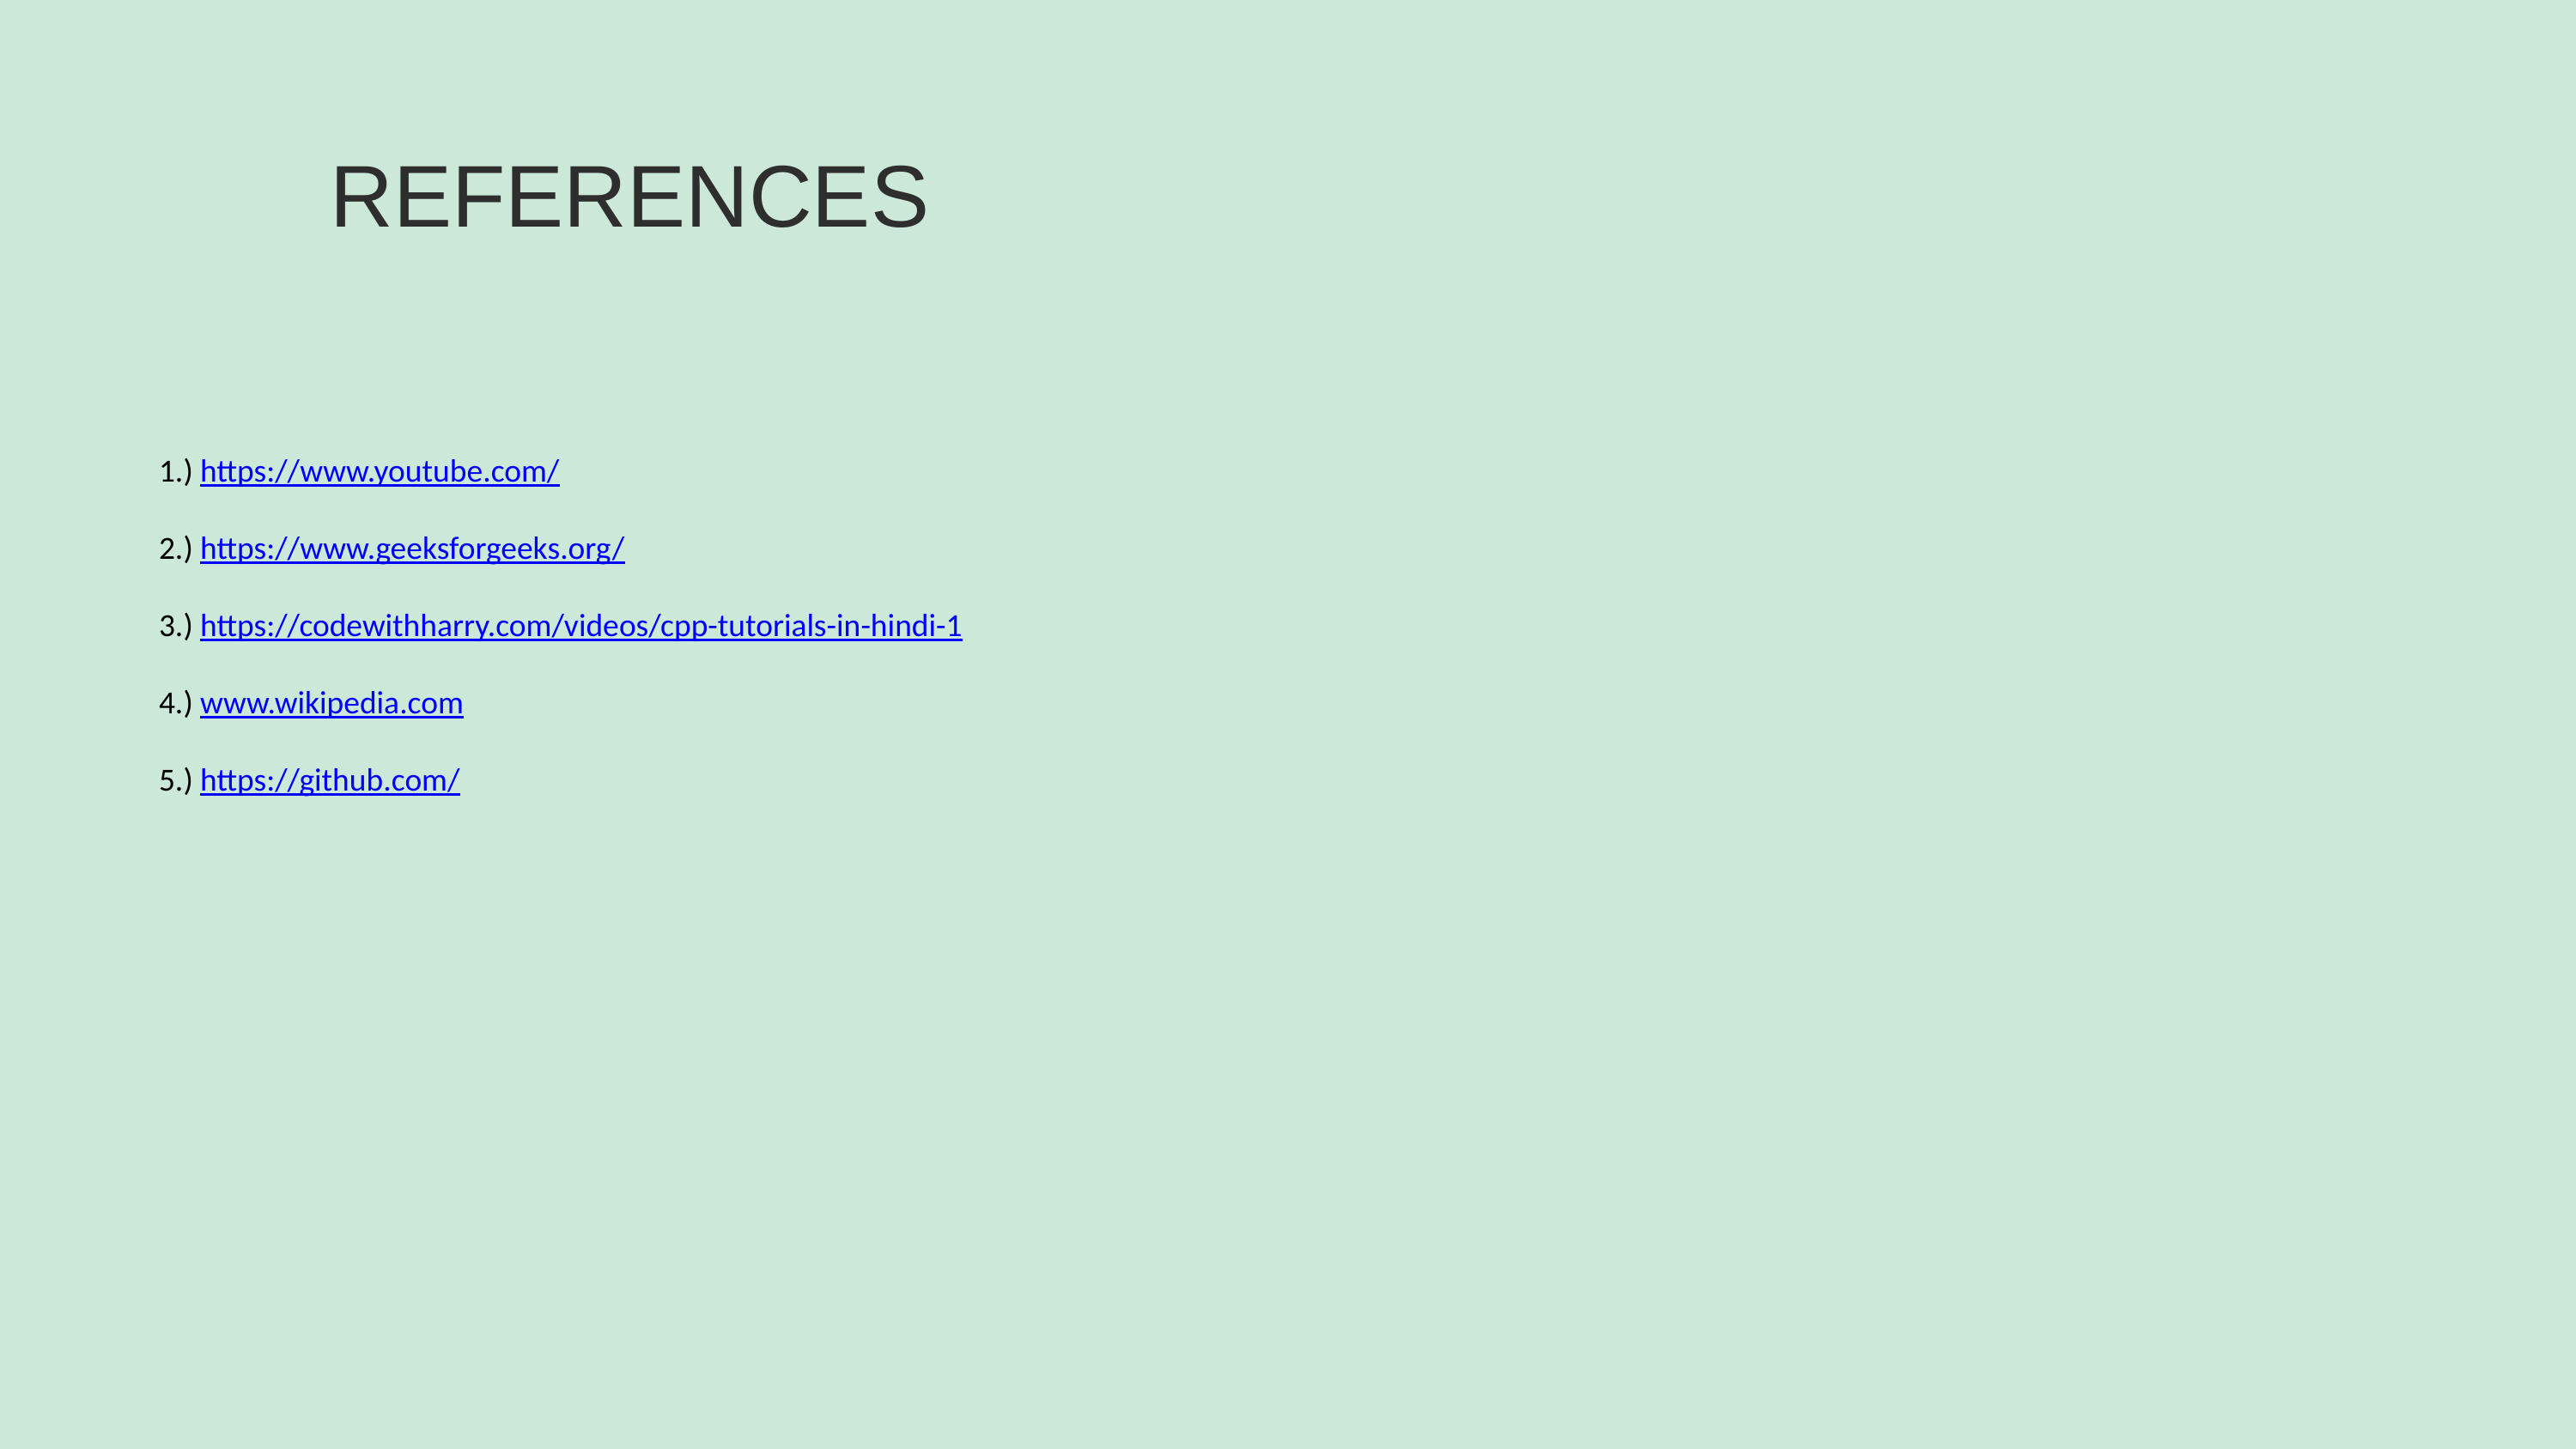

REFERENCES
1.) https://www.youtube.com/

2.) https://www.geeksforgeeks.org/

3.) https://codewithharry.com/videos/cpp-tutorials-in-hindi-1

4.) www.wikipedia.com

5.) https://github.com/